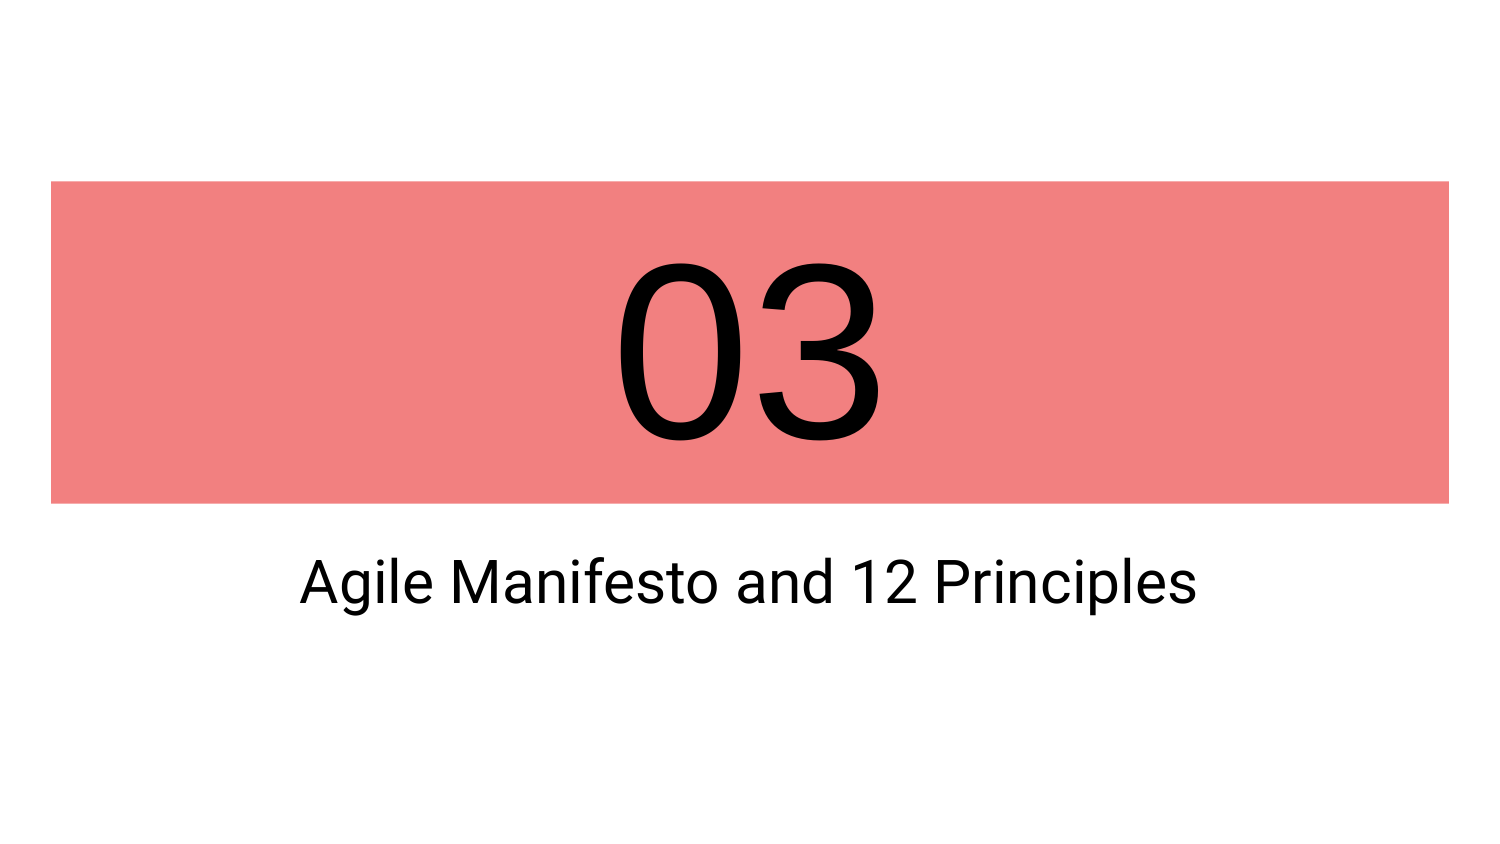

# 03
Agile Manifesto and 12 Principles